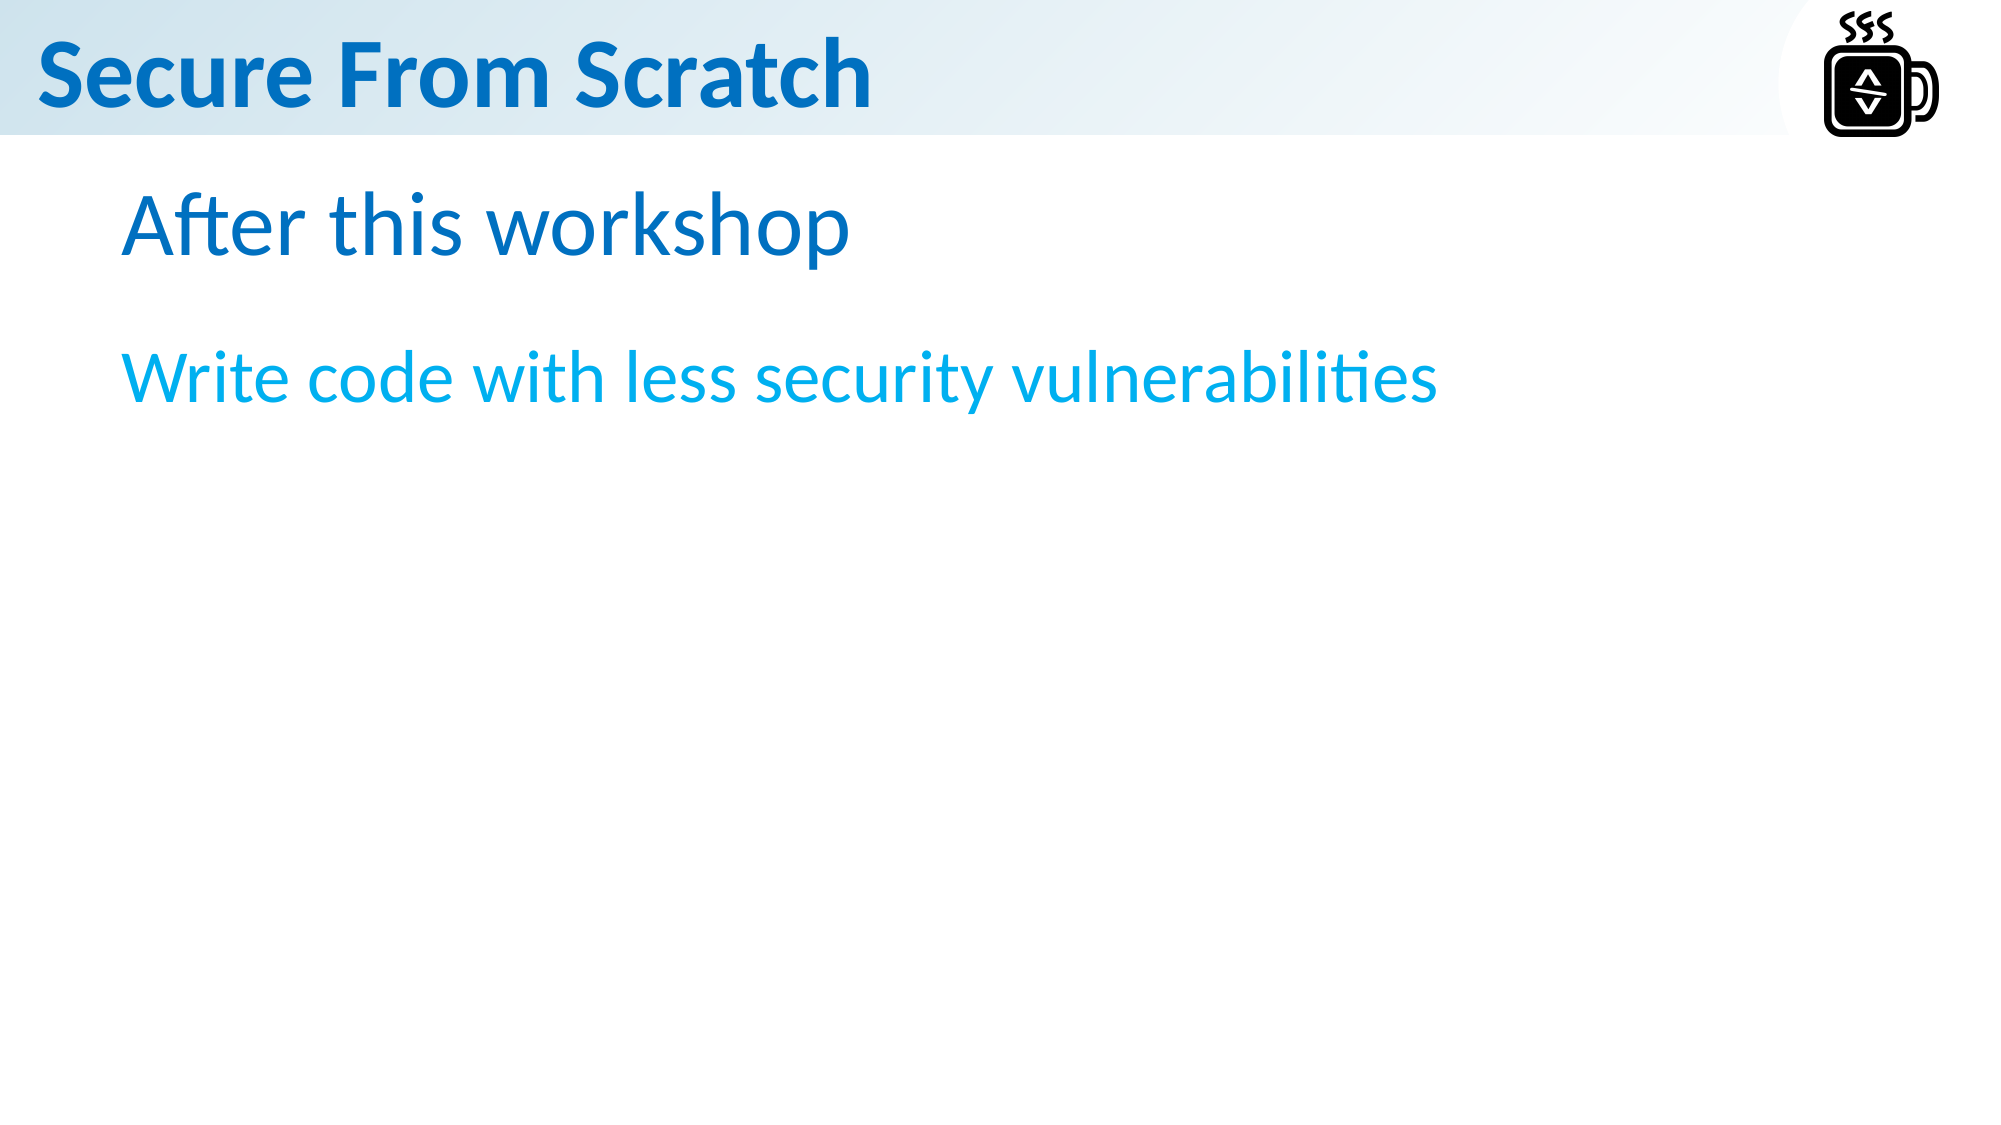

# After this workshop
Write code with less security vulnerabilities